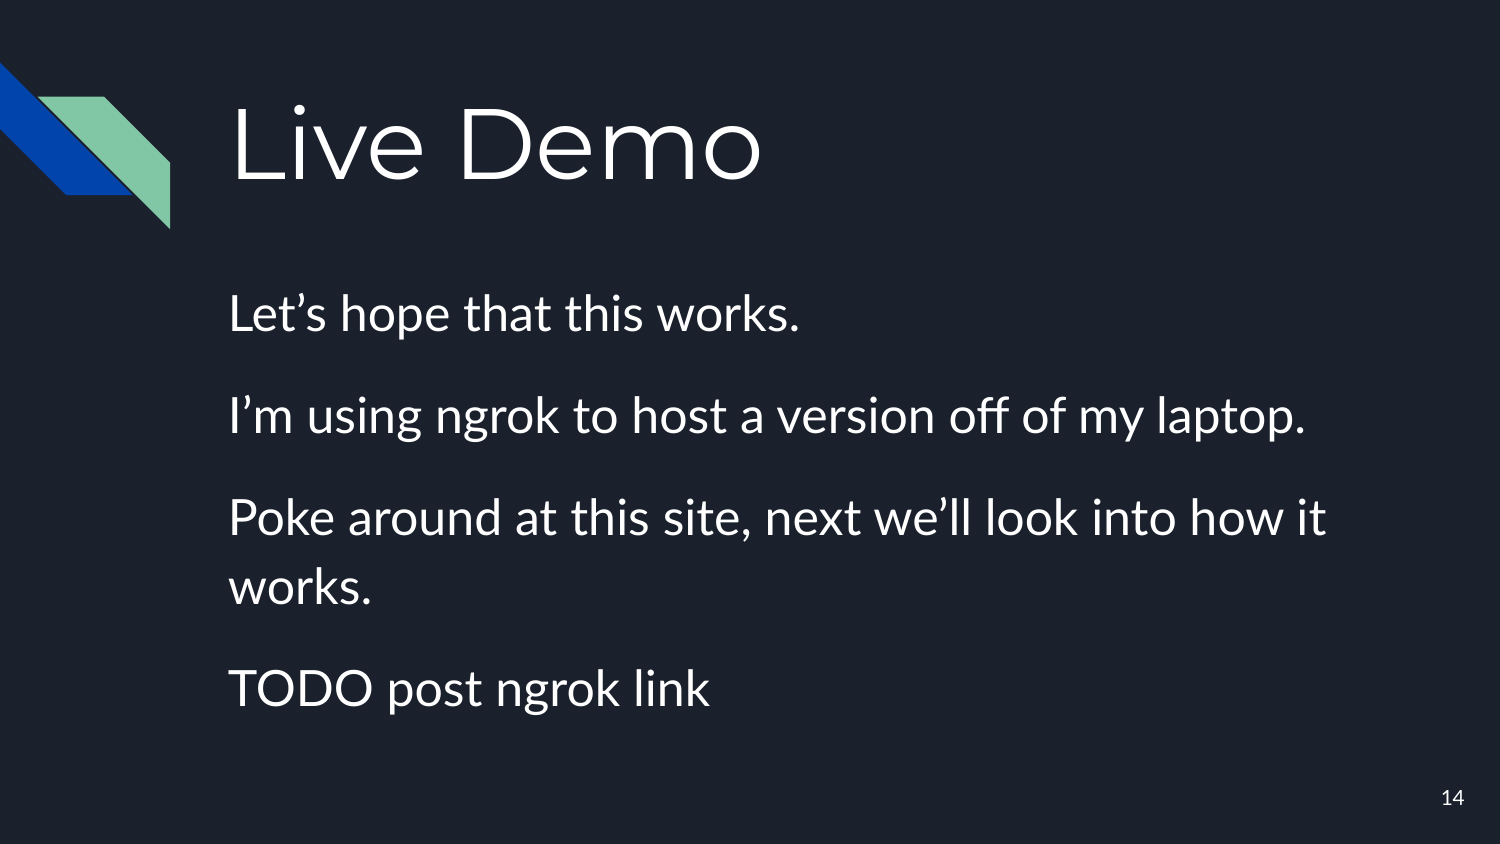

# Live Demo
Let’s hope that this works.
I’m using ngrok to host a version off of my laptop.
Poke around at this site, next we’ll look into how it works.
TODO post ngrok link
14